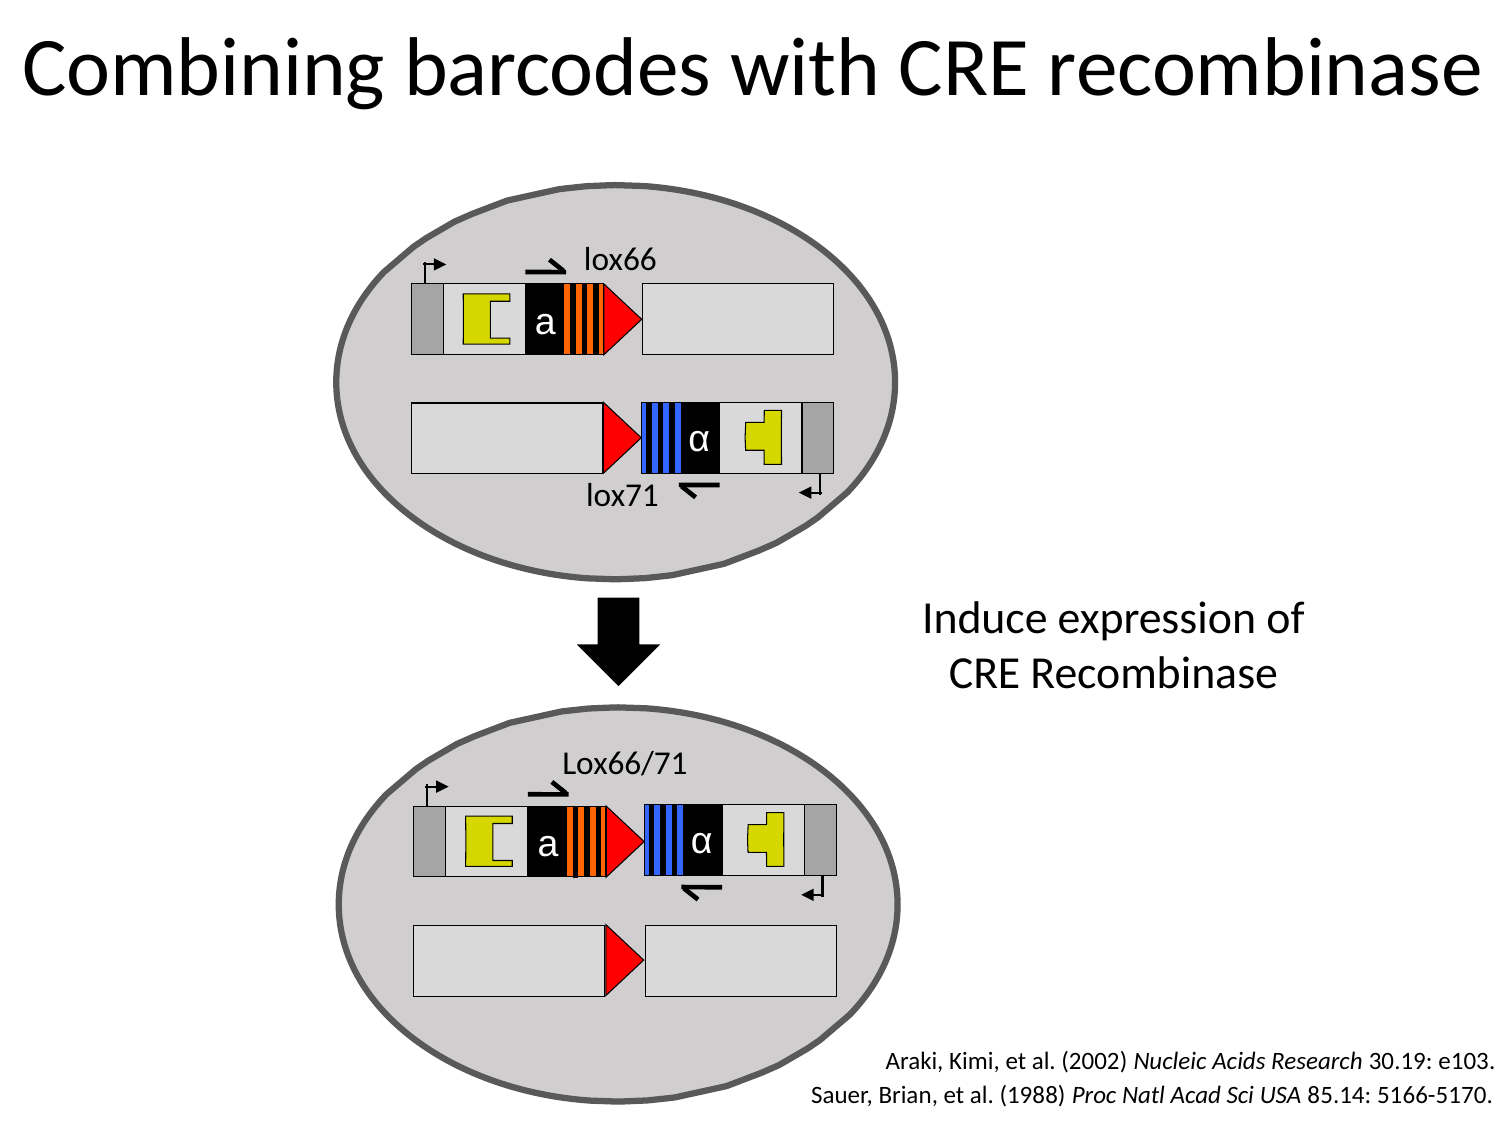

Combining barcodes with CRE recombinase

lox66

a

α

lox71
Induce expression of
CRE Recombinase

Lox66/71

a

α

Araki, Kimi, et al. (2002) Nucleic Acids Research 30.19: e103.
Sauer, Brian, et al. (1988) Proc Natl Acad Sci USA 85.14: 5166-5170.